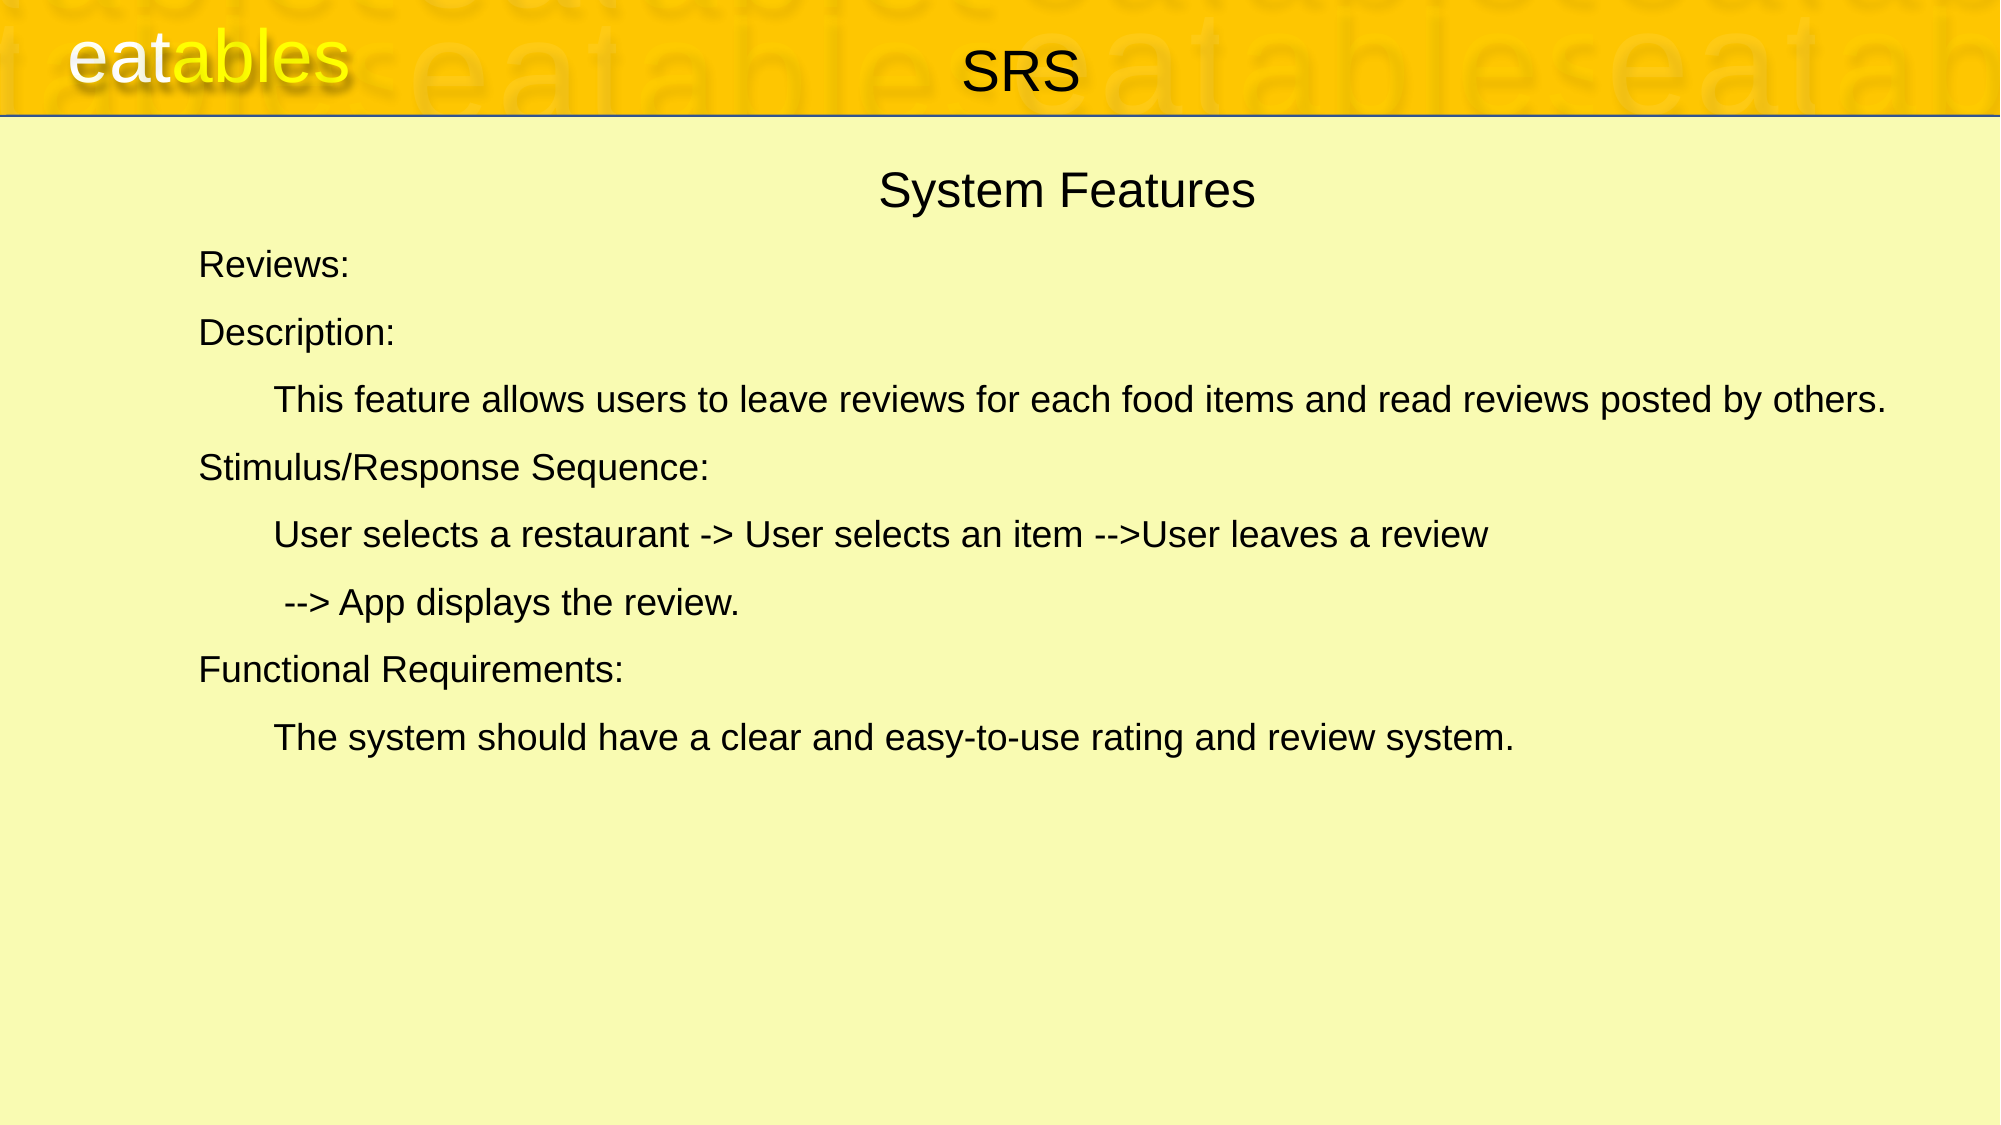

eatables

SRS
DIAGRAMS
TESTCASES
eatables
eatables
eatables
eatables
eatables
eatables
eatables
eatables
eatables
eatables
eatables
eatables
eatables
eatables
eatables
eatables
eatables
eatables
eatables
eatables
eatables
eatables
eatables
eatables
eatables
eatables
eatables
eatables
eatables
eatables
eatables
eatables
eatables
eatables
eatables
eatables
eatables
eatables
eatables
eatables
eatables
eatables
eatables
eatables
DOCUMENTATIONS
SRS
System Features
Reviews:
Description:
This feature allows users to leave reviews for each food items and read reviews posted by others.
Stimulus/Response Sequence:
User selects a restaurant -> User selects an item -->User leaves a review
 --> App displays the review.
Functional Requirements:
The system should have a clear and easy-to-use rating and review system.
 Language(s) to be used

Front-end : HTML, CSS & JavaScript
Back-end : PHP
Database : MySQL